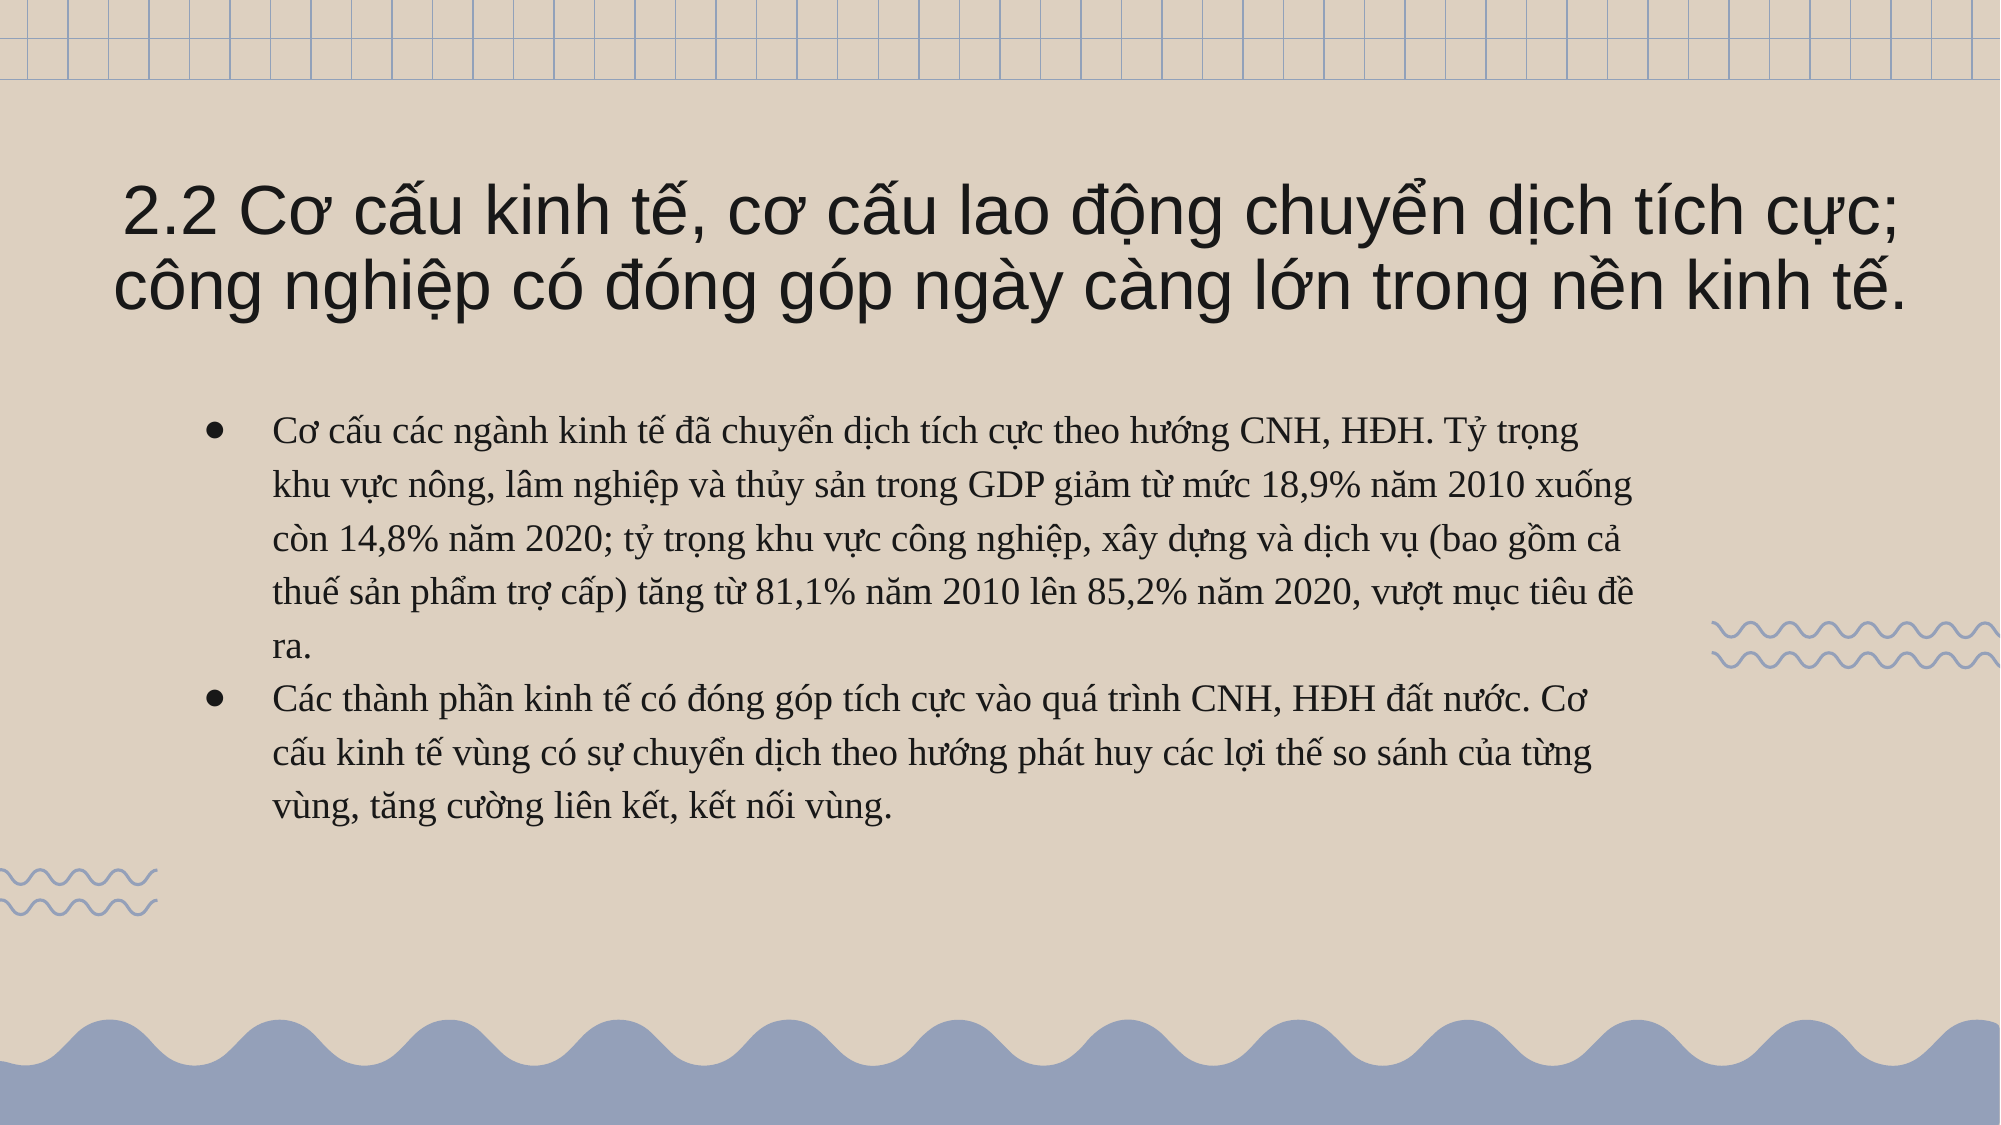

# 2.2 Cơ cấu kinh tế, cơ cấu lao động chuyển dịch tích cực; công nghiệp có đóng góp ngày càng lớn trong nền kinh tế.
Cơ cấu các ngành kinh tế đã chuyển dịch tích cực theo hướng CNH, HĐH. Tỷ trọng khu vực nông, lâm nghiệp và thủy sản trong GDP giảm từ mức 18,9% năm 2010 xuống còn 14,8% năm 2020; tỷ trọng khu vực công nghiệp, xây dựng và dịch vụ (bao gồm cả thuế sản phẩm trợ cấp) tăng từ 81,1% năm 2010 lên 85,2% năm 2020, vượt mục tiêu đề ra.
Các thành phần kinh tế có đóng góp tích cực vào quá trình CNH, HĐH đất nước. Cơ cấu kinh tế vùng có sự chuyển dịch theo hướng phát huy các lợi thế so sánh của từng vùng, tăng cường liên kết, kết nối vùng.